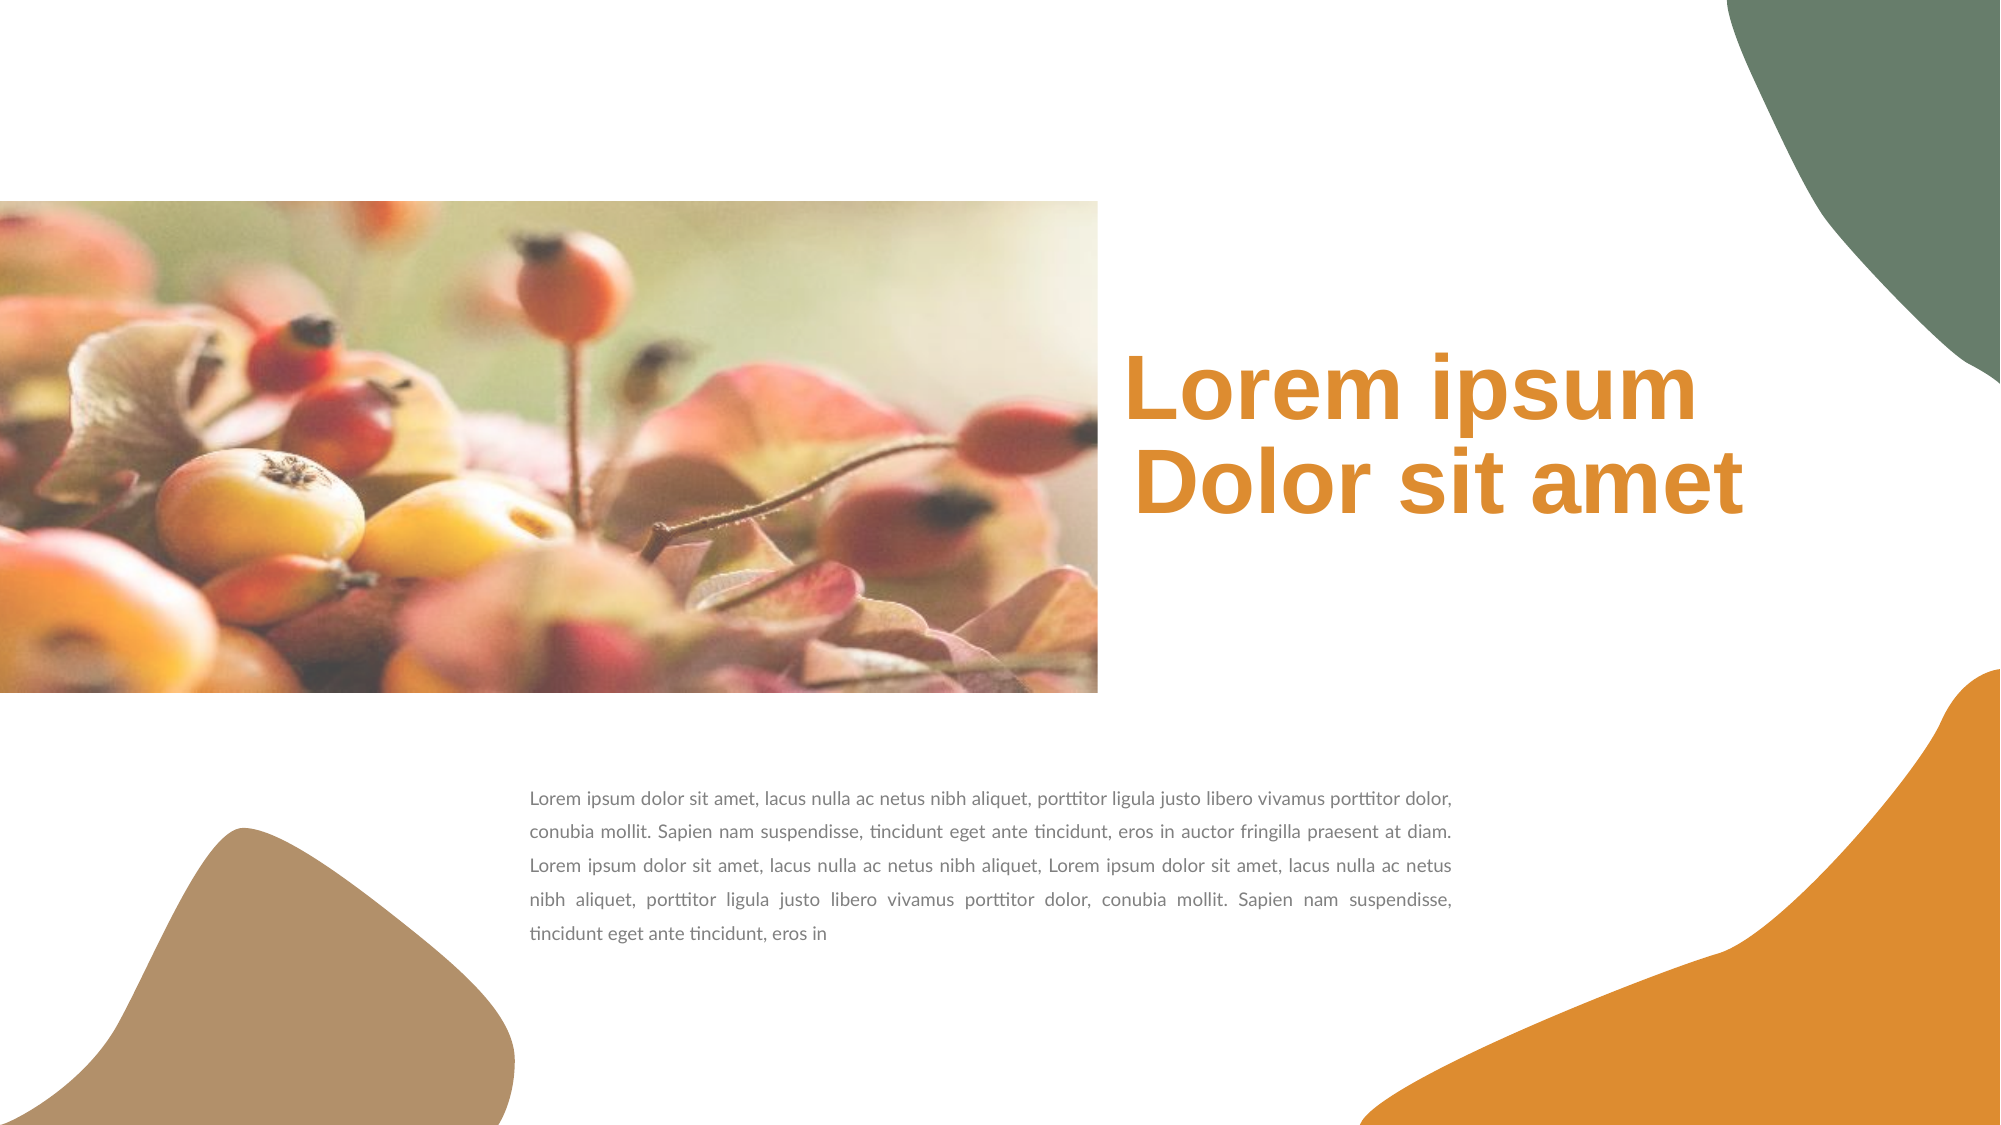

Lorem ipsum
Dolor sit amet

Lorem ipsum dolor sit amet, lacus nulla ac netus nibh aliquet, porttitor ligula justo libero vivamus porttitor dolor, conubia mollit. Sapien nam suspendisse, tincidunt eget ante tincidunt, eros in auctor fringilla praesent at diam. Lorem ipsum dolor sit amet, lacus nulla ac netus nibh aliquet, Lorem ipsum dolor sit amet, lacus nulla ac netus nibh aliquet, porttitor ligula justo libero vivamus porttitor dolor, conubia mollit. Sapien nam suspendisse, tincidunt eget ante tincidunt, eros in